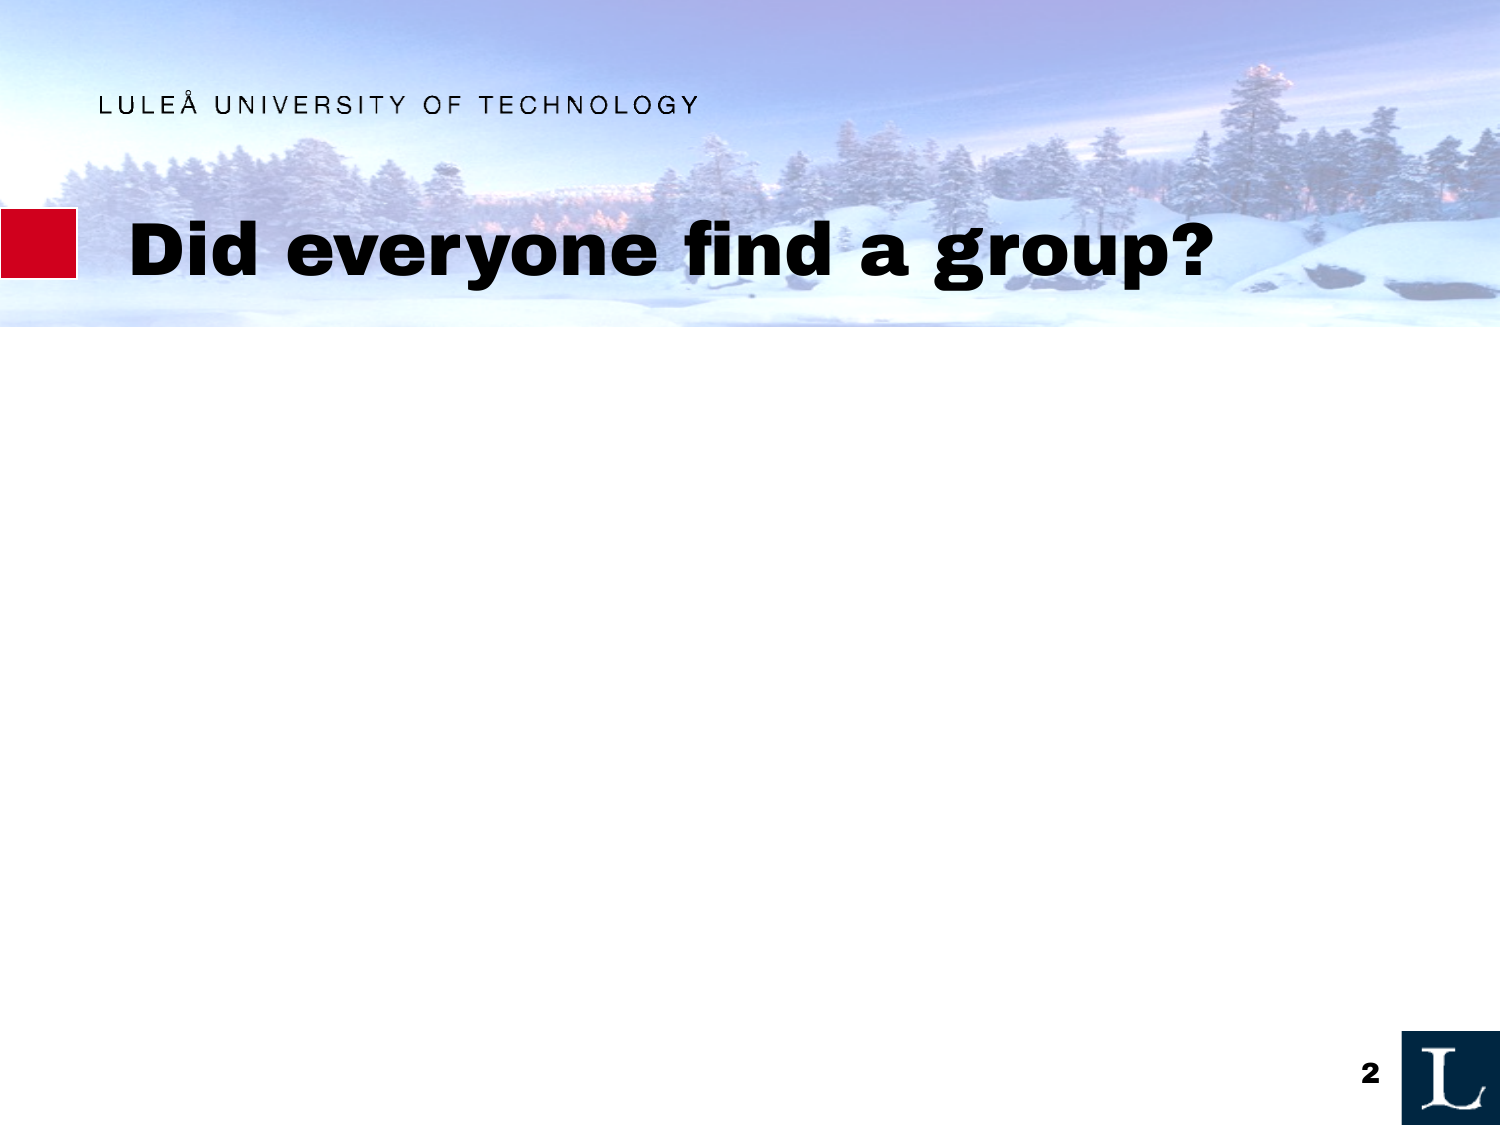

# Did everyone find a group?

2